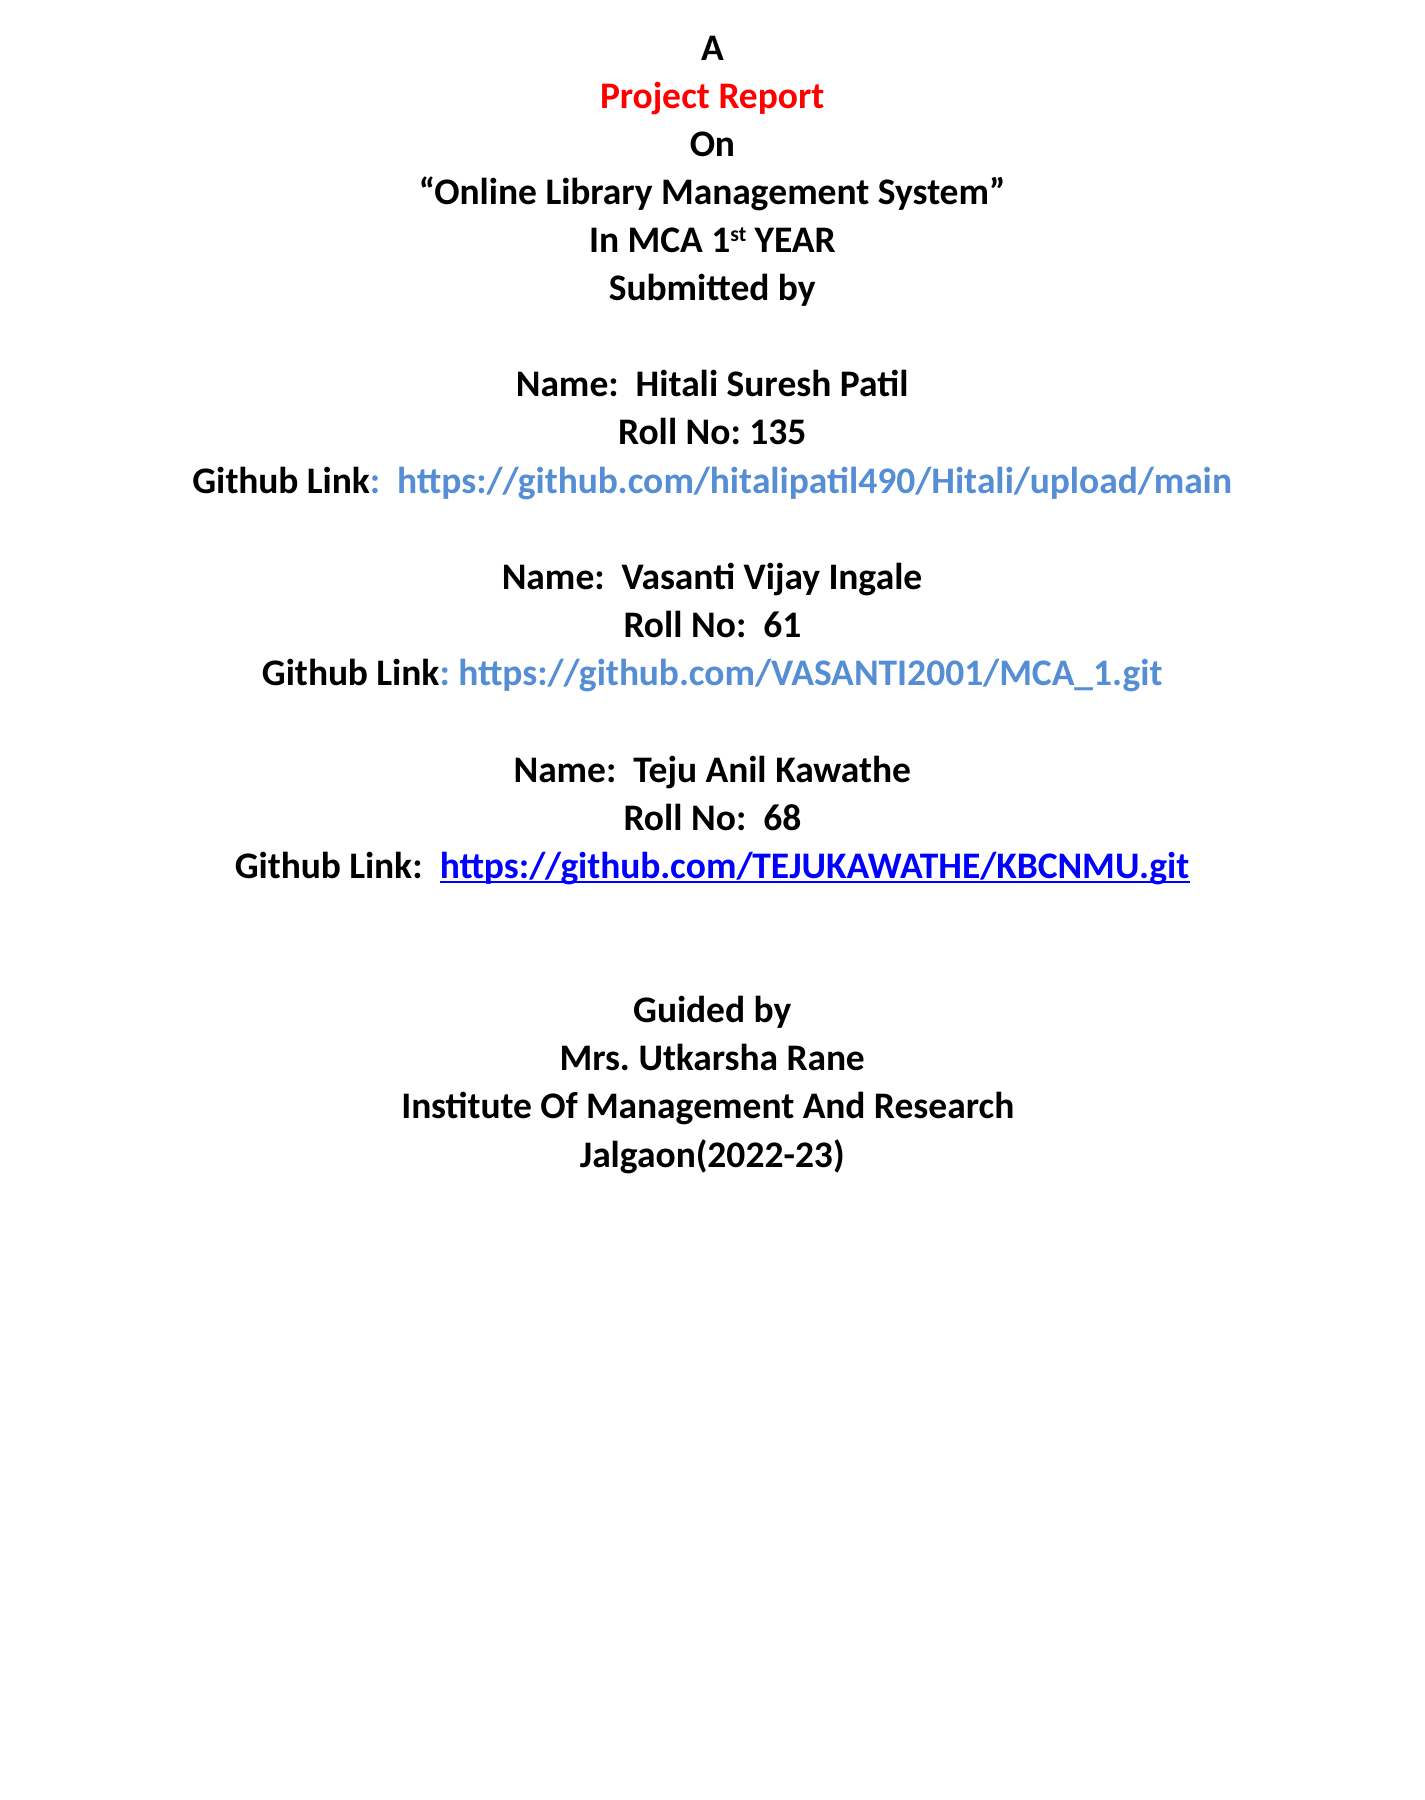

# A Project Report On “Online Library Management System” In MCA 1st YEAR Submitted by   Name:  Hitali Suresh Patil Roll No: 135 Github Link:  https://github.com/hitalipatil490/Hitali/upload/main   Name:  Vasanti Vijay Ingale Roll No:  61 Github Link: https://github.com/VASANTI2001/MCA_1.git   Name:  Teju Anil Kawathe Roll No:  68 Github Link:  https://github.com/TEJUKAWATHE/KBCNMU.git     Guided by Mrs. Utkarsha Rane Institute Of Management And Research Jalgaon(2022-23)